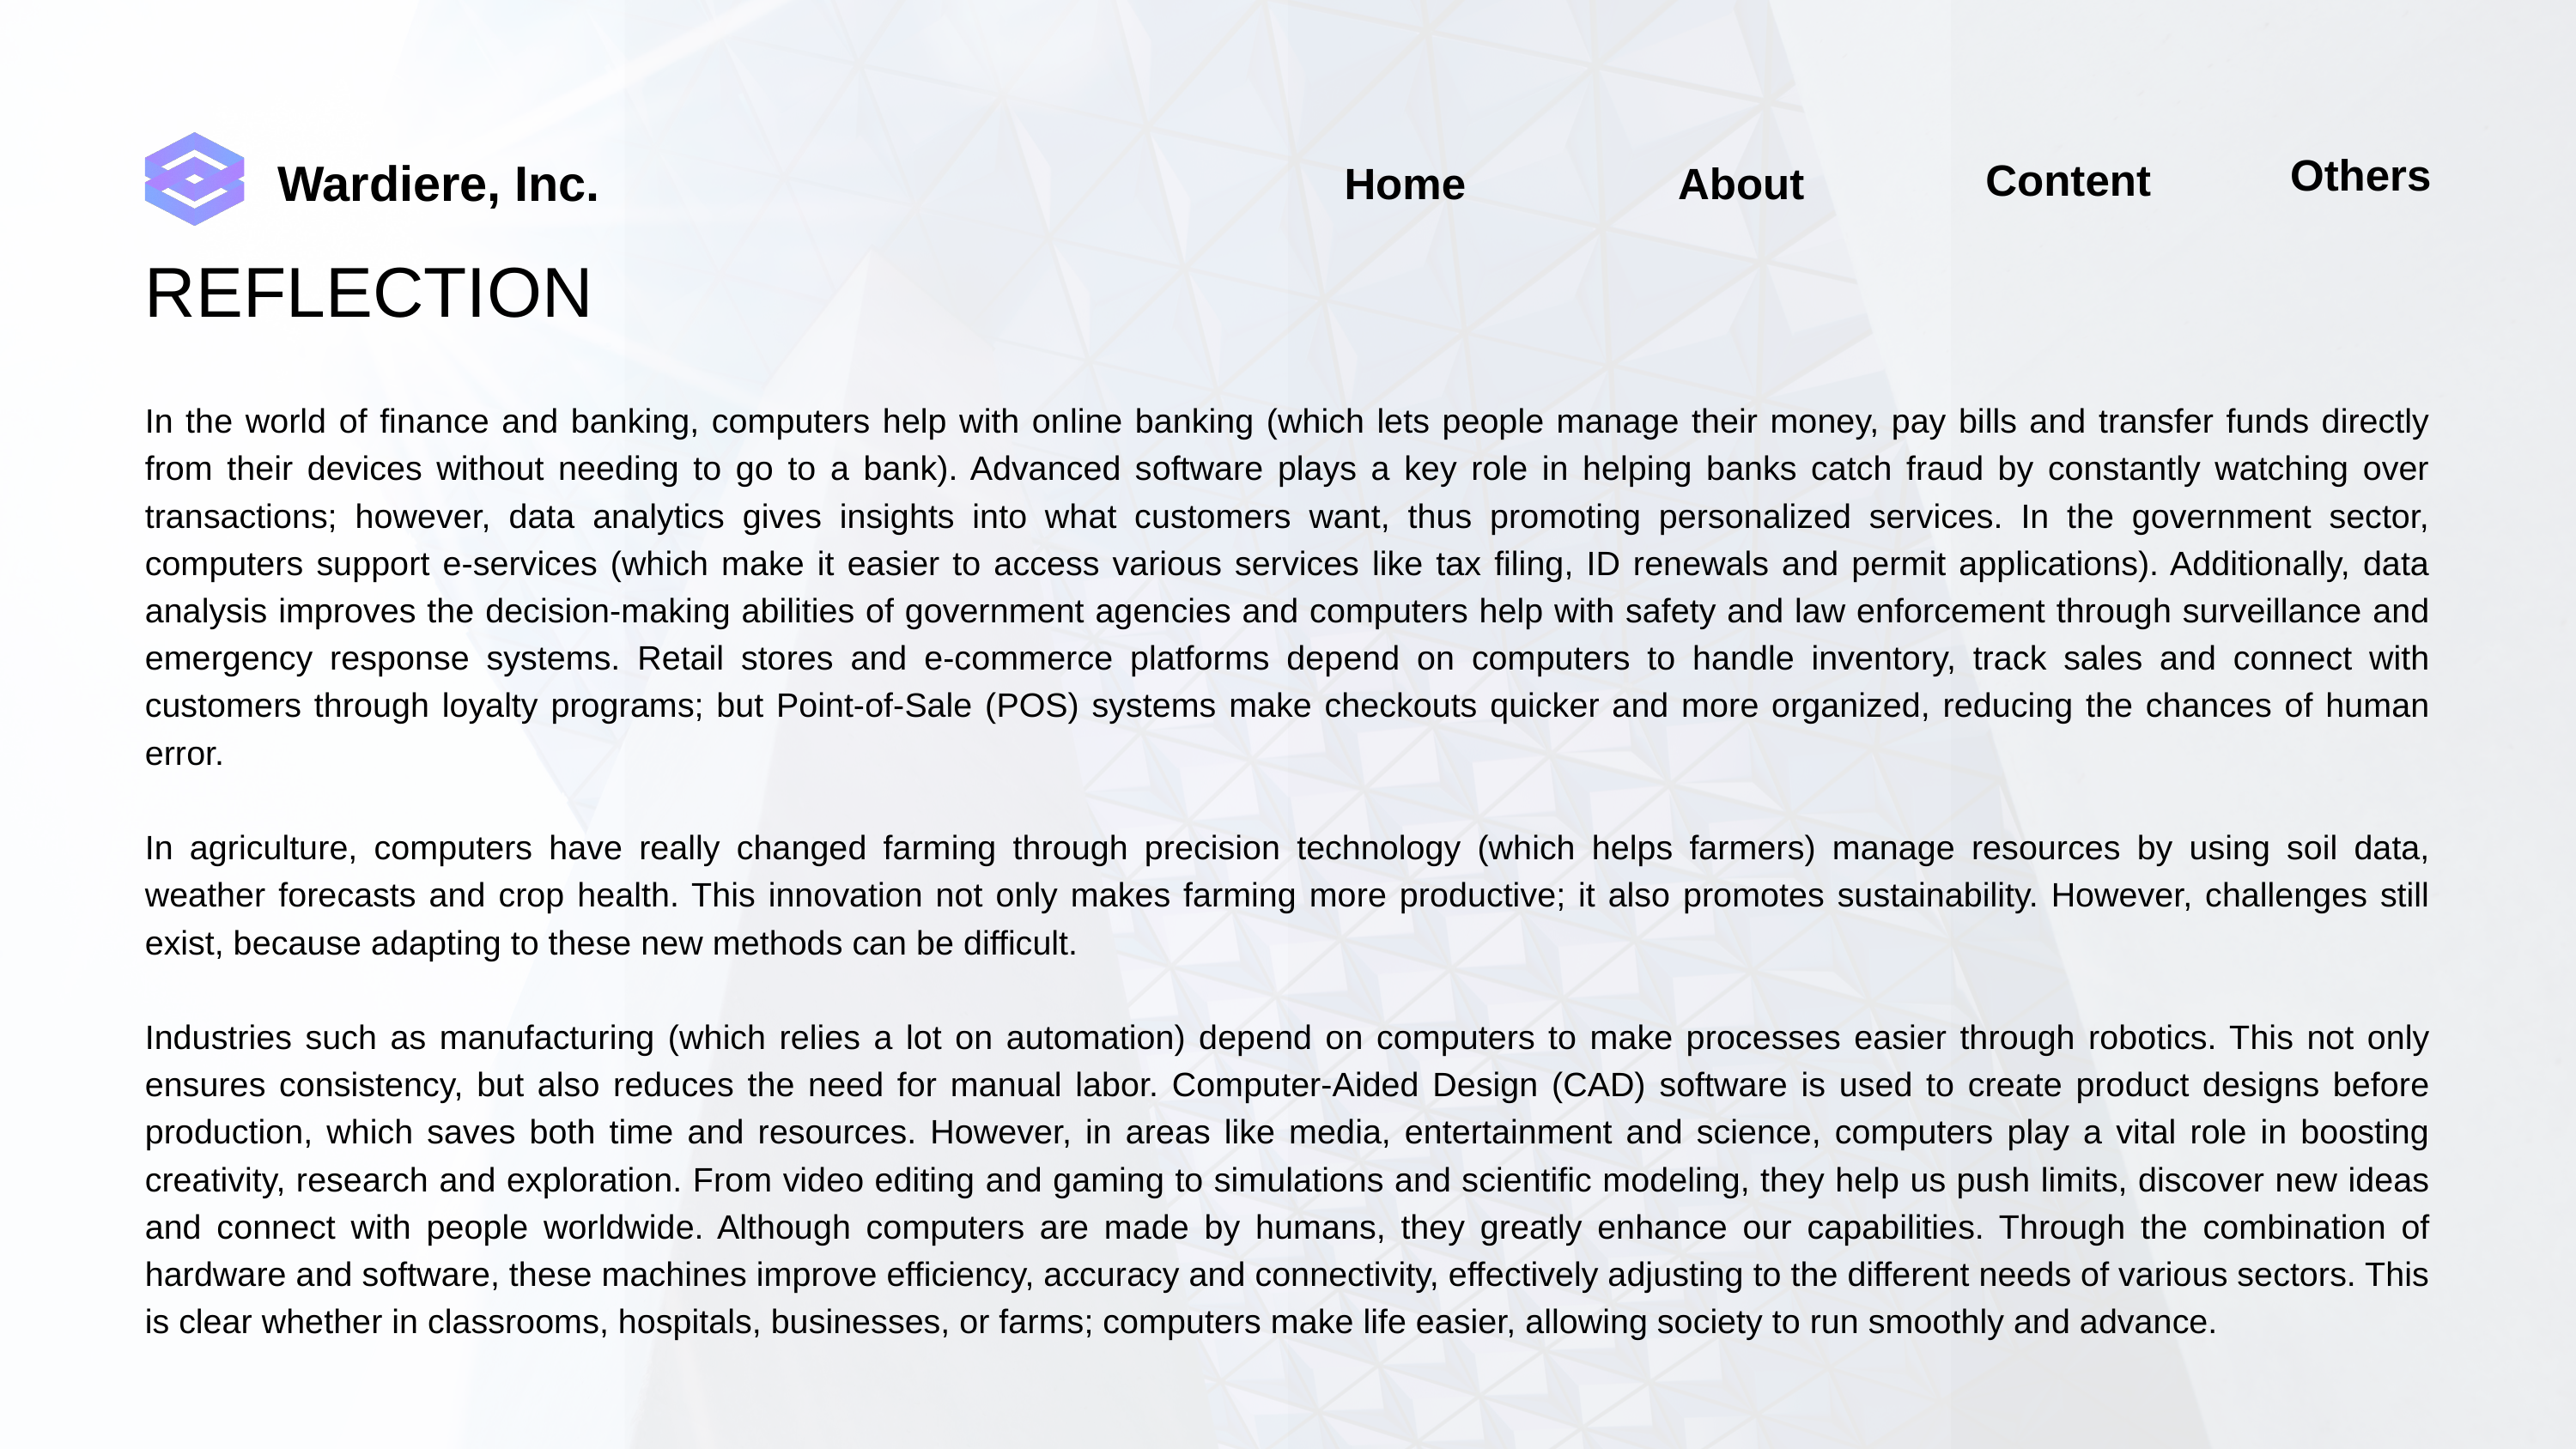

Others
Content
Home
About
Wardiere, Inc.
REFLECTION
In the world of finance and banking, computers help with online banking (which lets people manage their money, pay bills and transfer funds directly from their devices without needing to go to a bank). Advanced software plays a key role in helping banks catch fraud by constantly watching over transactions; however, data analytics gives insights into what customers want, thus promoting personalized services. In the government sector, computers support e-services (which make it easier to access various services like tax filing, ID renewals and permit applications). Additionally, data analysis improves the decision-making abilities of government agencies and computers help with safety and law enforcement through surveillance and emergency response systems. Retail stores and e-commerce platforms depend on computers to handle inventory, track sales and connect with customers through loyalty programs; but Point-of-Sale (POS) systems make checkouts quicker and more organized, reducing the chances of human error.

In agriculture, computers have really changed farming through precision technology (which helps farmers) manage resources by using soil data, weather forecasts and crop health. This innovation not only makes farming more productive; it also promotes sustainability. However, challenges still exist, because adapting to these new methods can be difficult.

Industries such as manufacturing (which relies a lot on automation) depend on computers to make processes easier through robotics. This not only ensures consistency, but also reduces the need for manual labor. Computer-Aided Design (CAD) software is used to create product designs before production, which saves both time and resources. However, in areas like media, entertainment and science, computers play a vital role in boosting creativity, research and exploration. From video editing and gaming to simulations and scientific modeling, they help us push limits, discover new ideas and connect with people worldwide. Although computers are made by humans, they greatly enhance our capabilities. Through the combination of hardware and software, these machines improve efficiency, accuracy and connectivity, effectively adjusting to the different needs of various sectors. This is clear whether in classrooms, hospitals, businesses, or farms; computers make life easier, allowing society to run smoothly and advance.